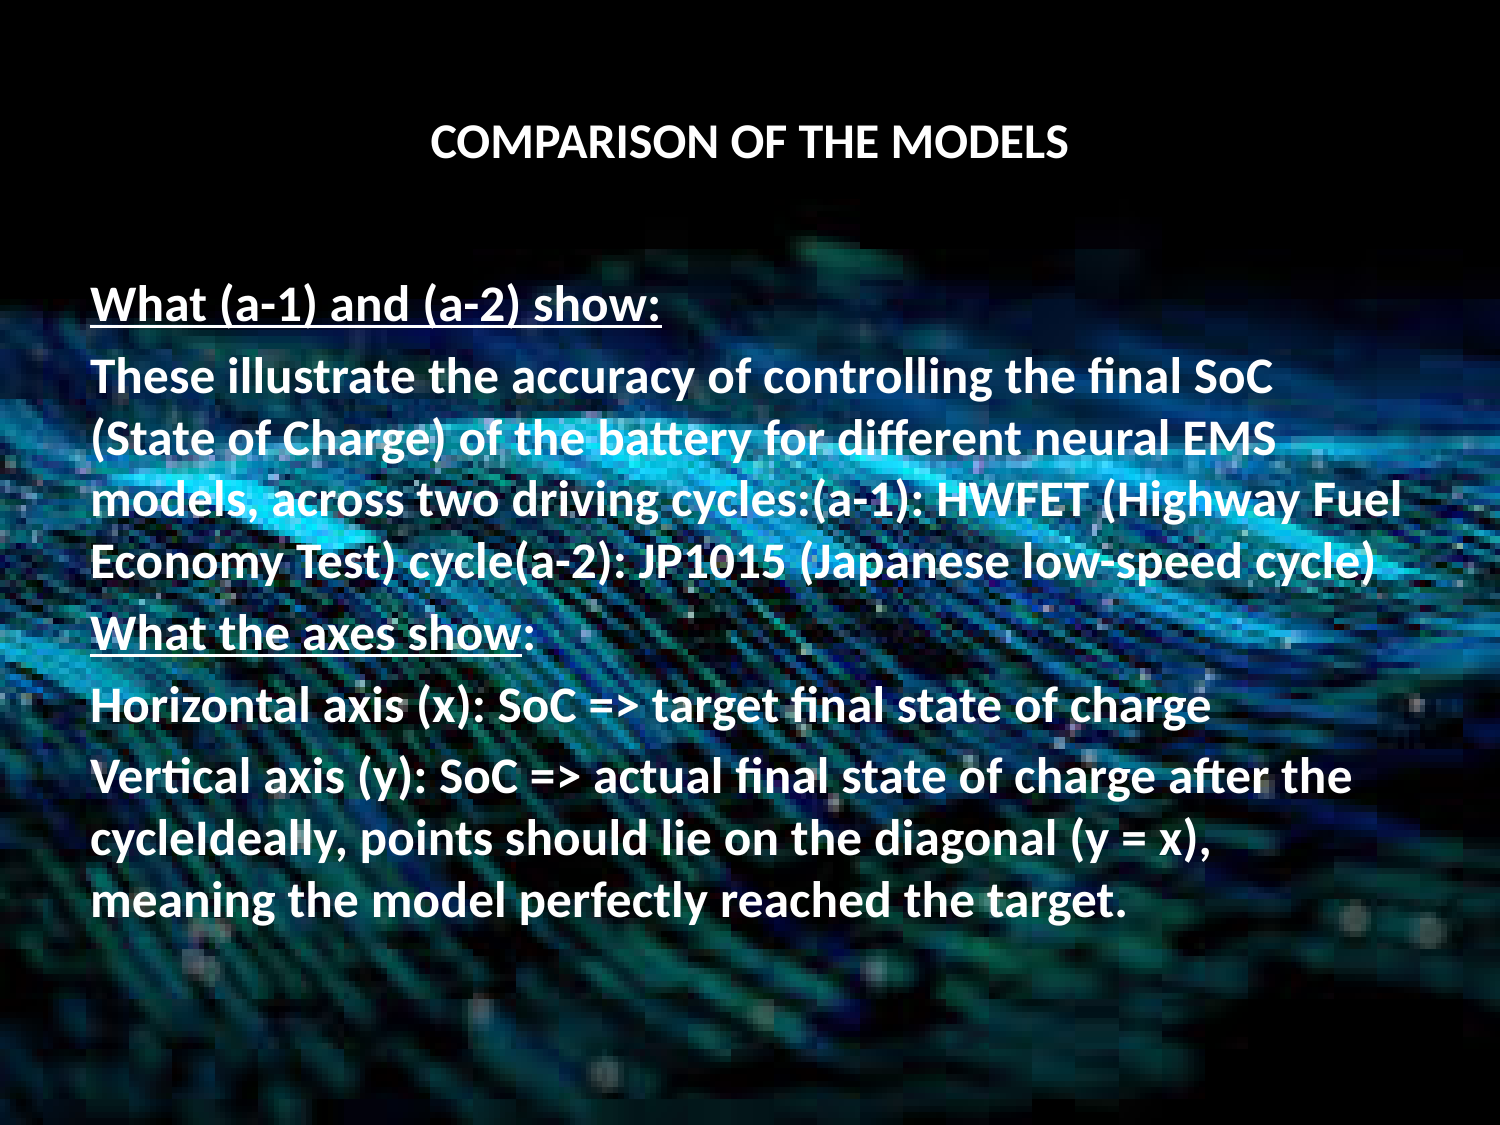

# COMPARISON OF THE MODELS
What (a-1) and (a-2) show:
These illustrate the accuracy of controlling the final SoC (State of Charge) of the battery for different neural EMS models, across two driving cycles:(a-1): HWFET (Highway Fuel Economy Test) cycle(a-2): JP1015 (Japanese low-speed cycle)
What the axes show:
Horizontal axis (x): SoC => target final state of charge
Vertical axis (y): SoC => actual final state of charge after the cycleIdeally, points should lie on the diagonal (y = x), meaning the model perfectly reached the target.